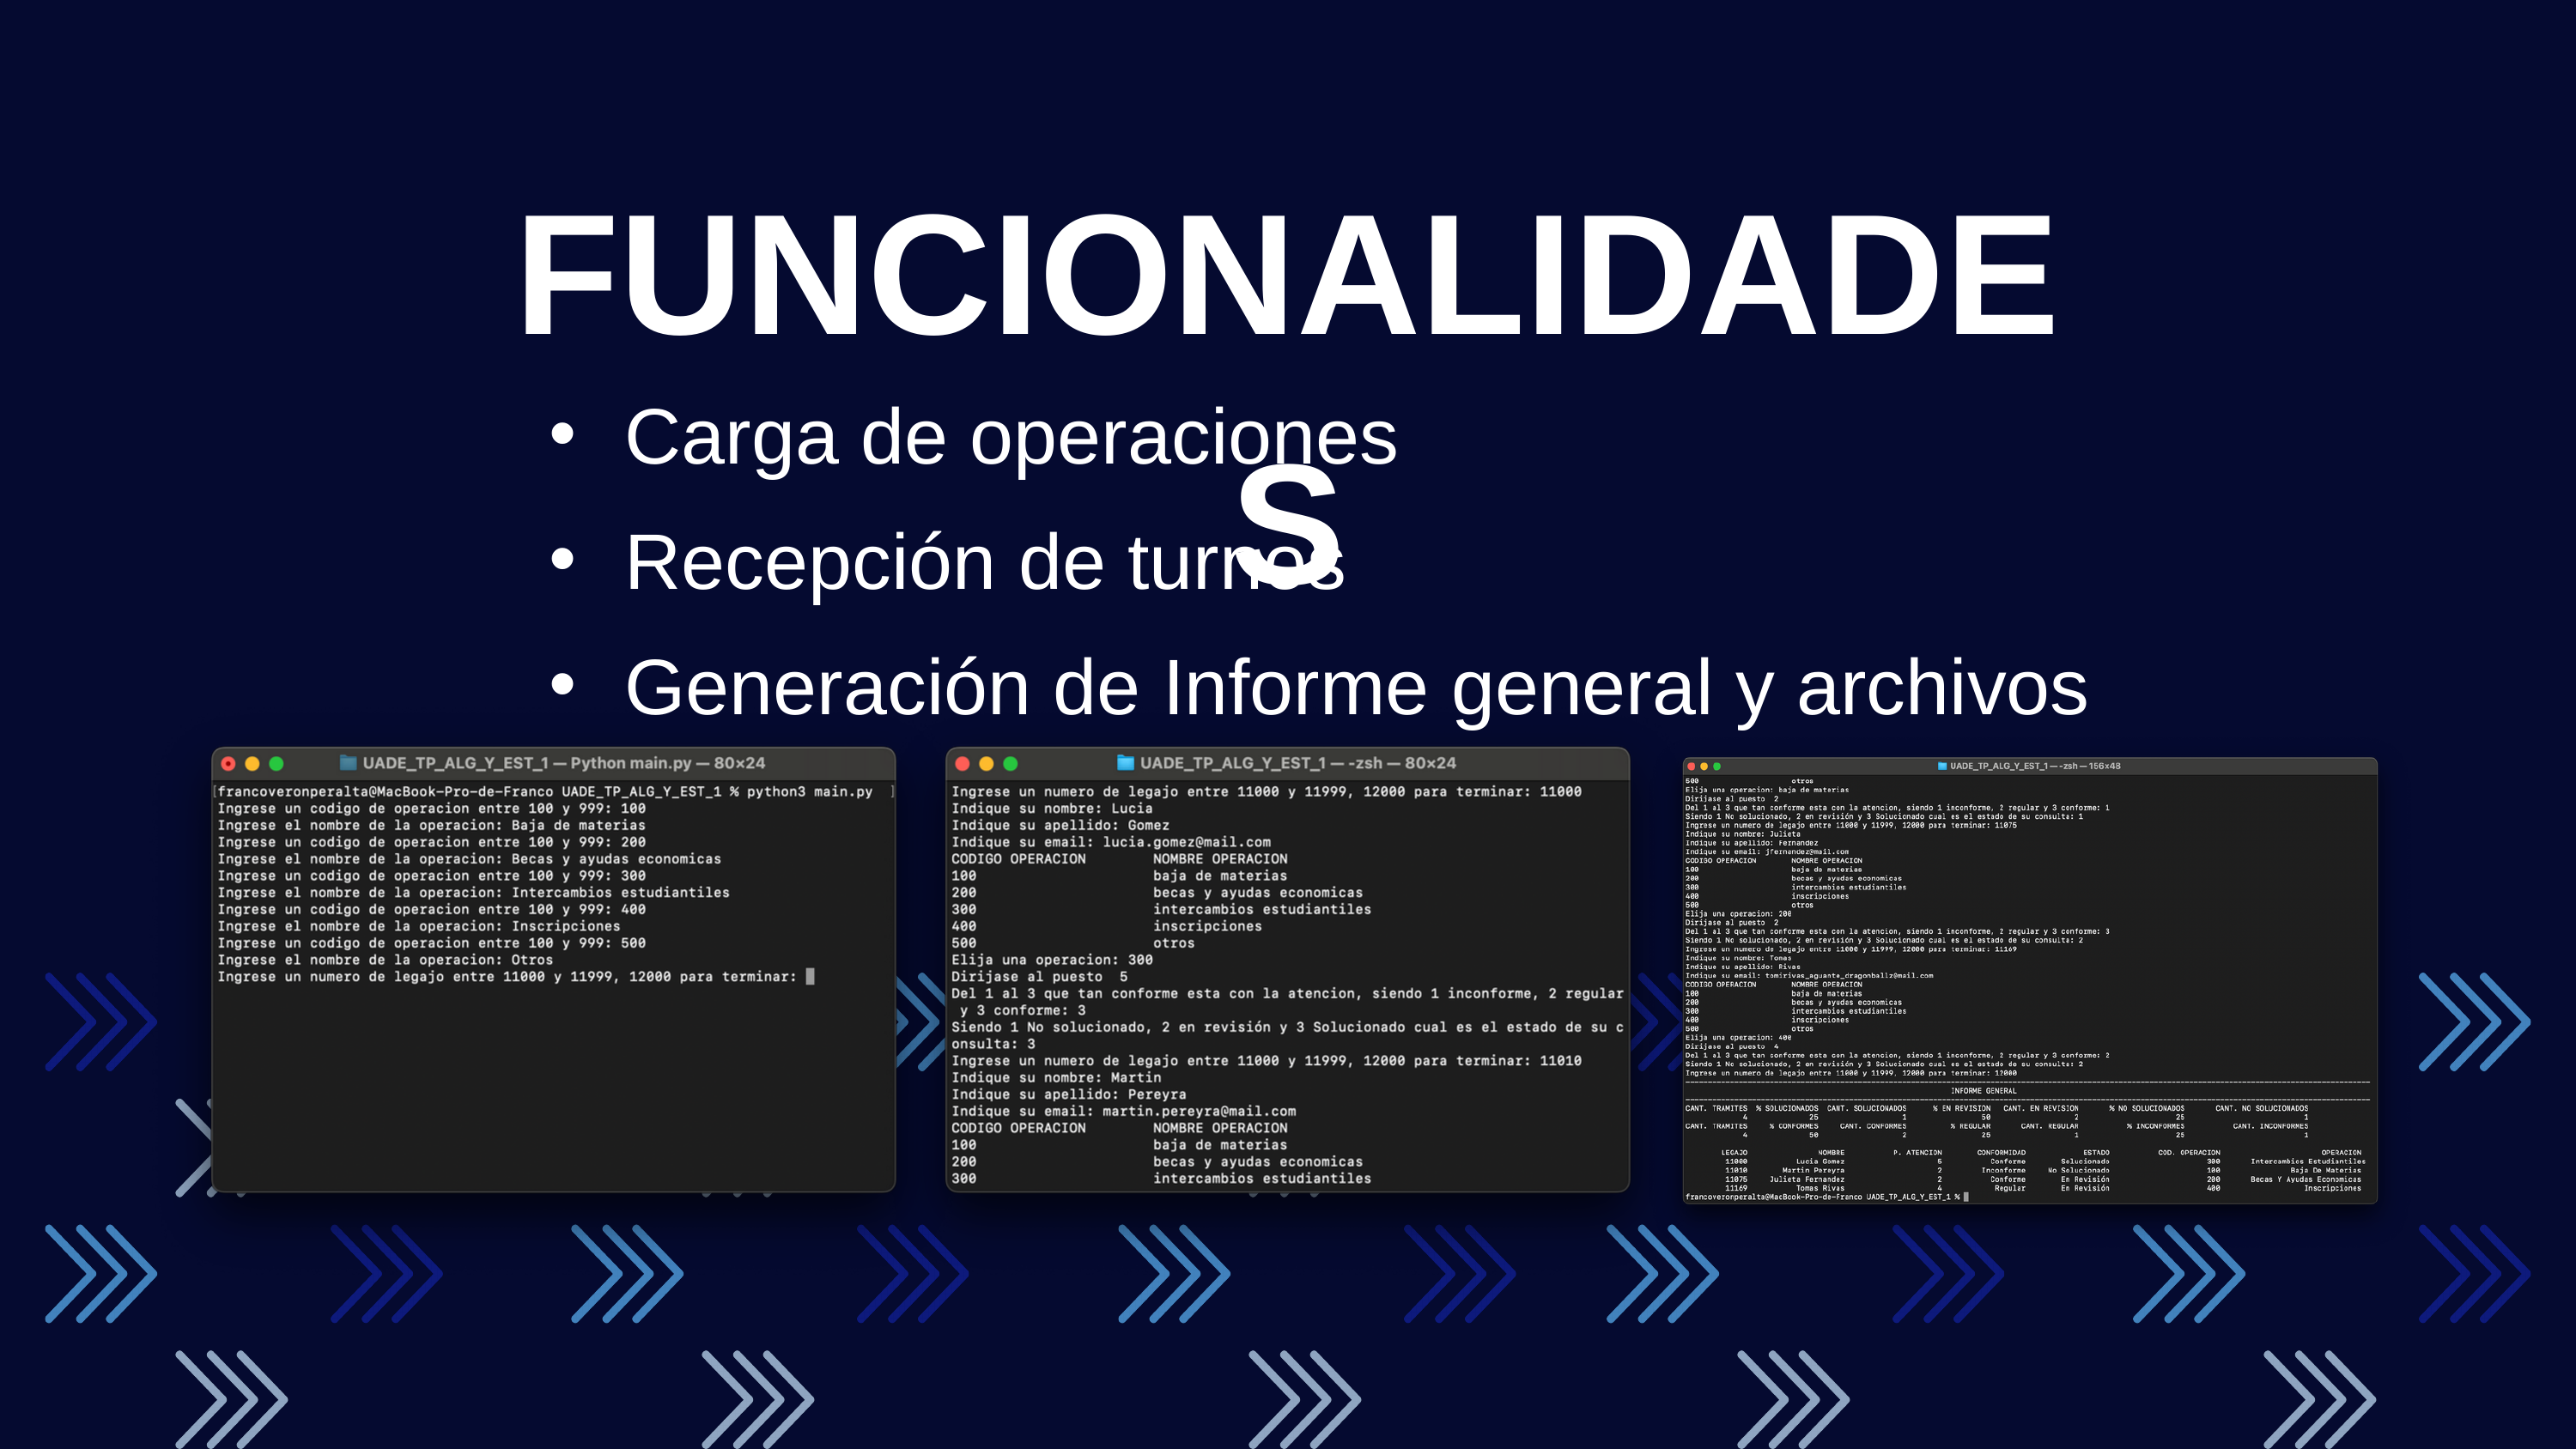

FUNCIONALIDADES
Carga de operaciones
Recepción de turnos
Generación de Informe general y archivos